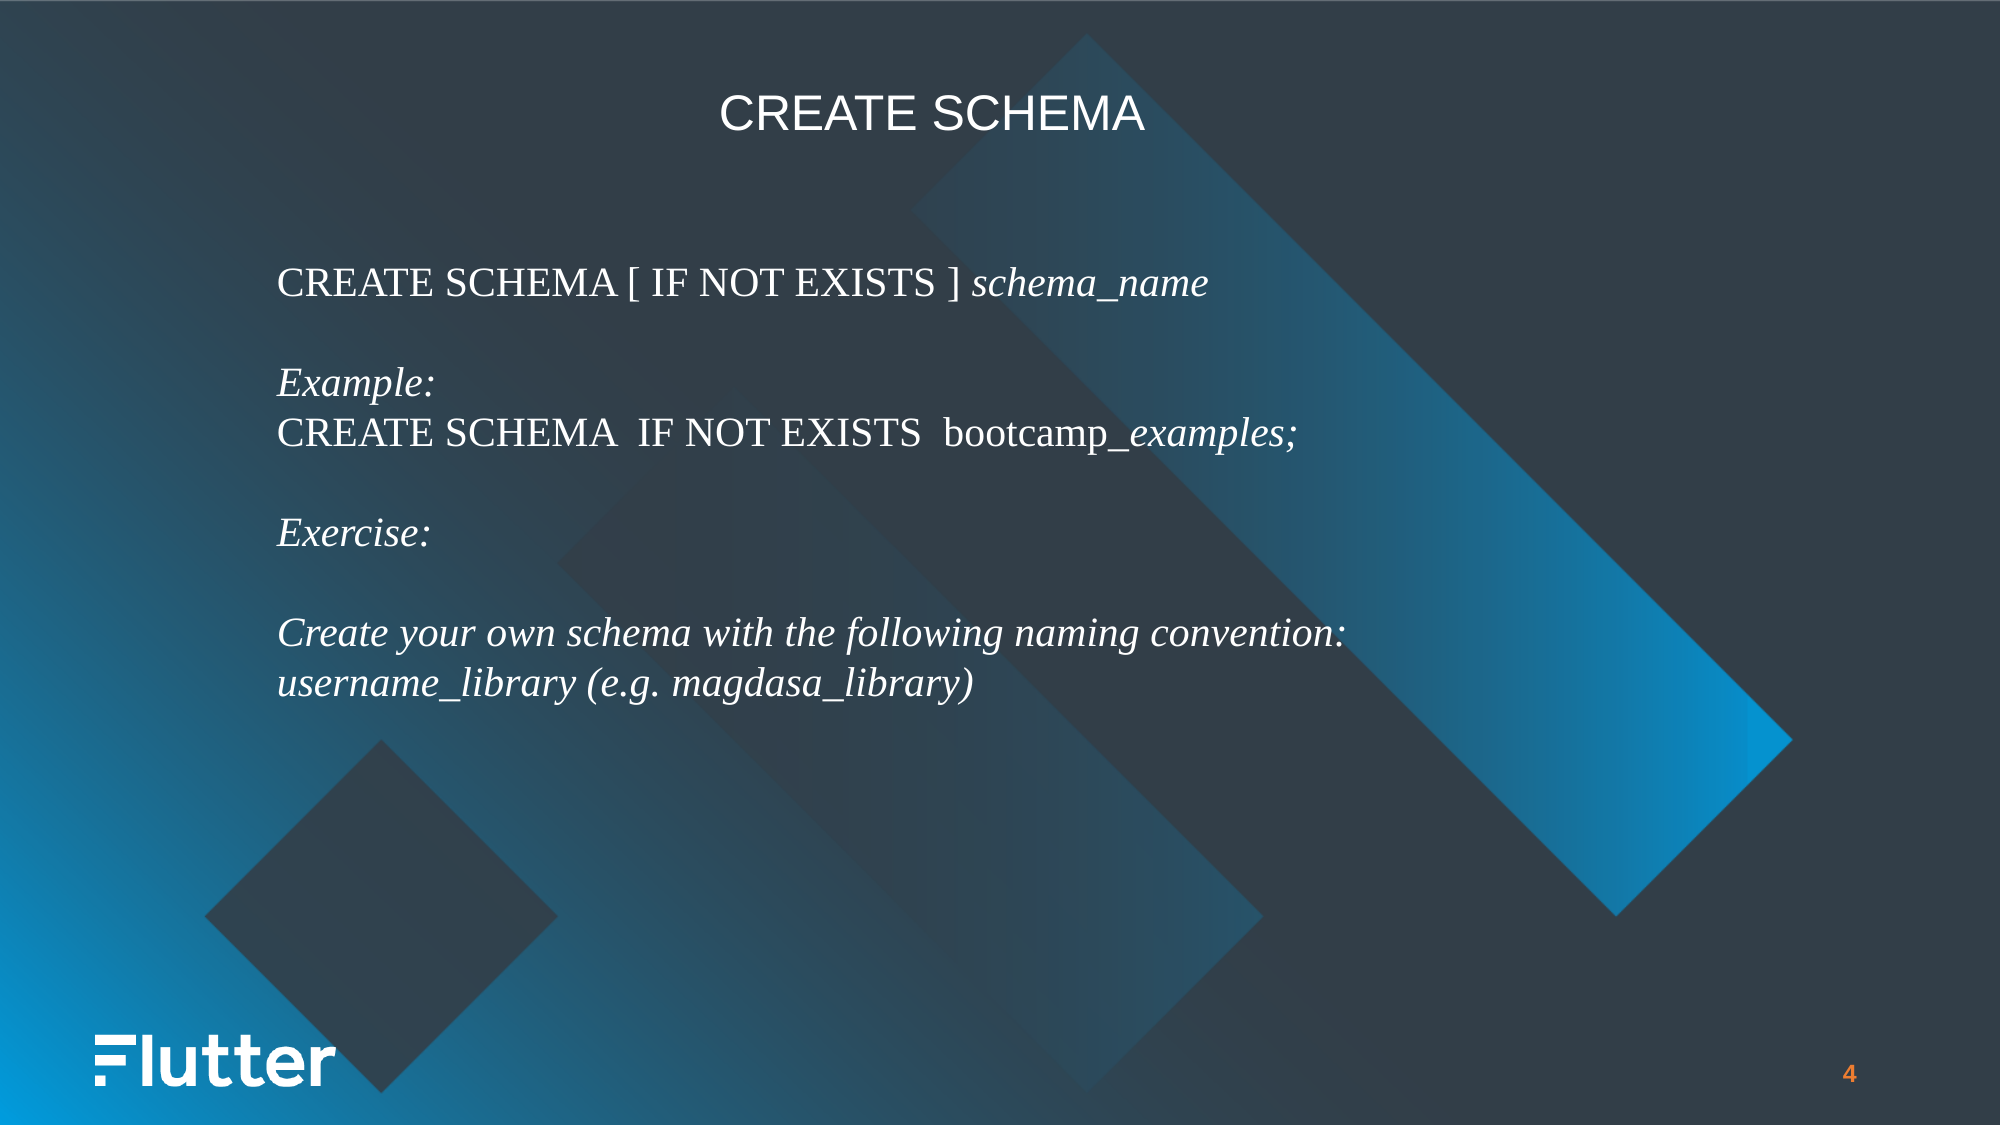

CREATE SCHEMA
CREATE SCHEMA [ IF NOT EXISTS ] schema_name

Example:
CREATE SCHEMA  IF NOT EXISTS  bootcamp_examples;

Exercise:

Create your own schema with the following naming convention:
username_library (e.g. magdasa_library)